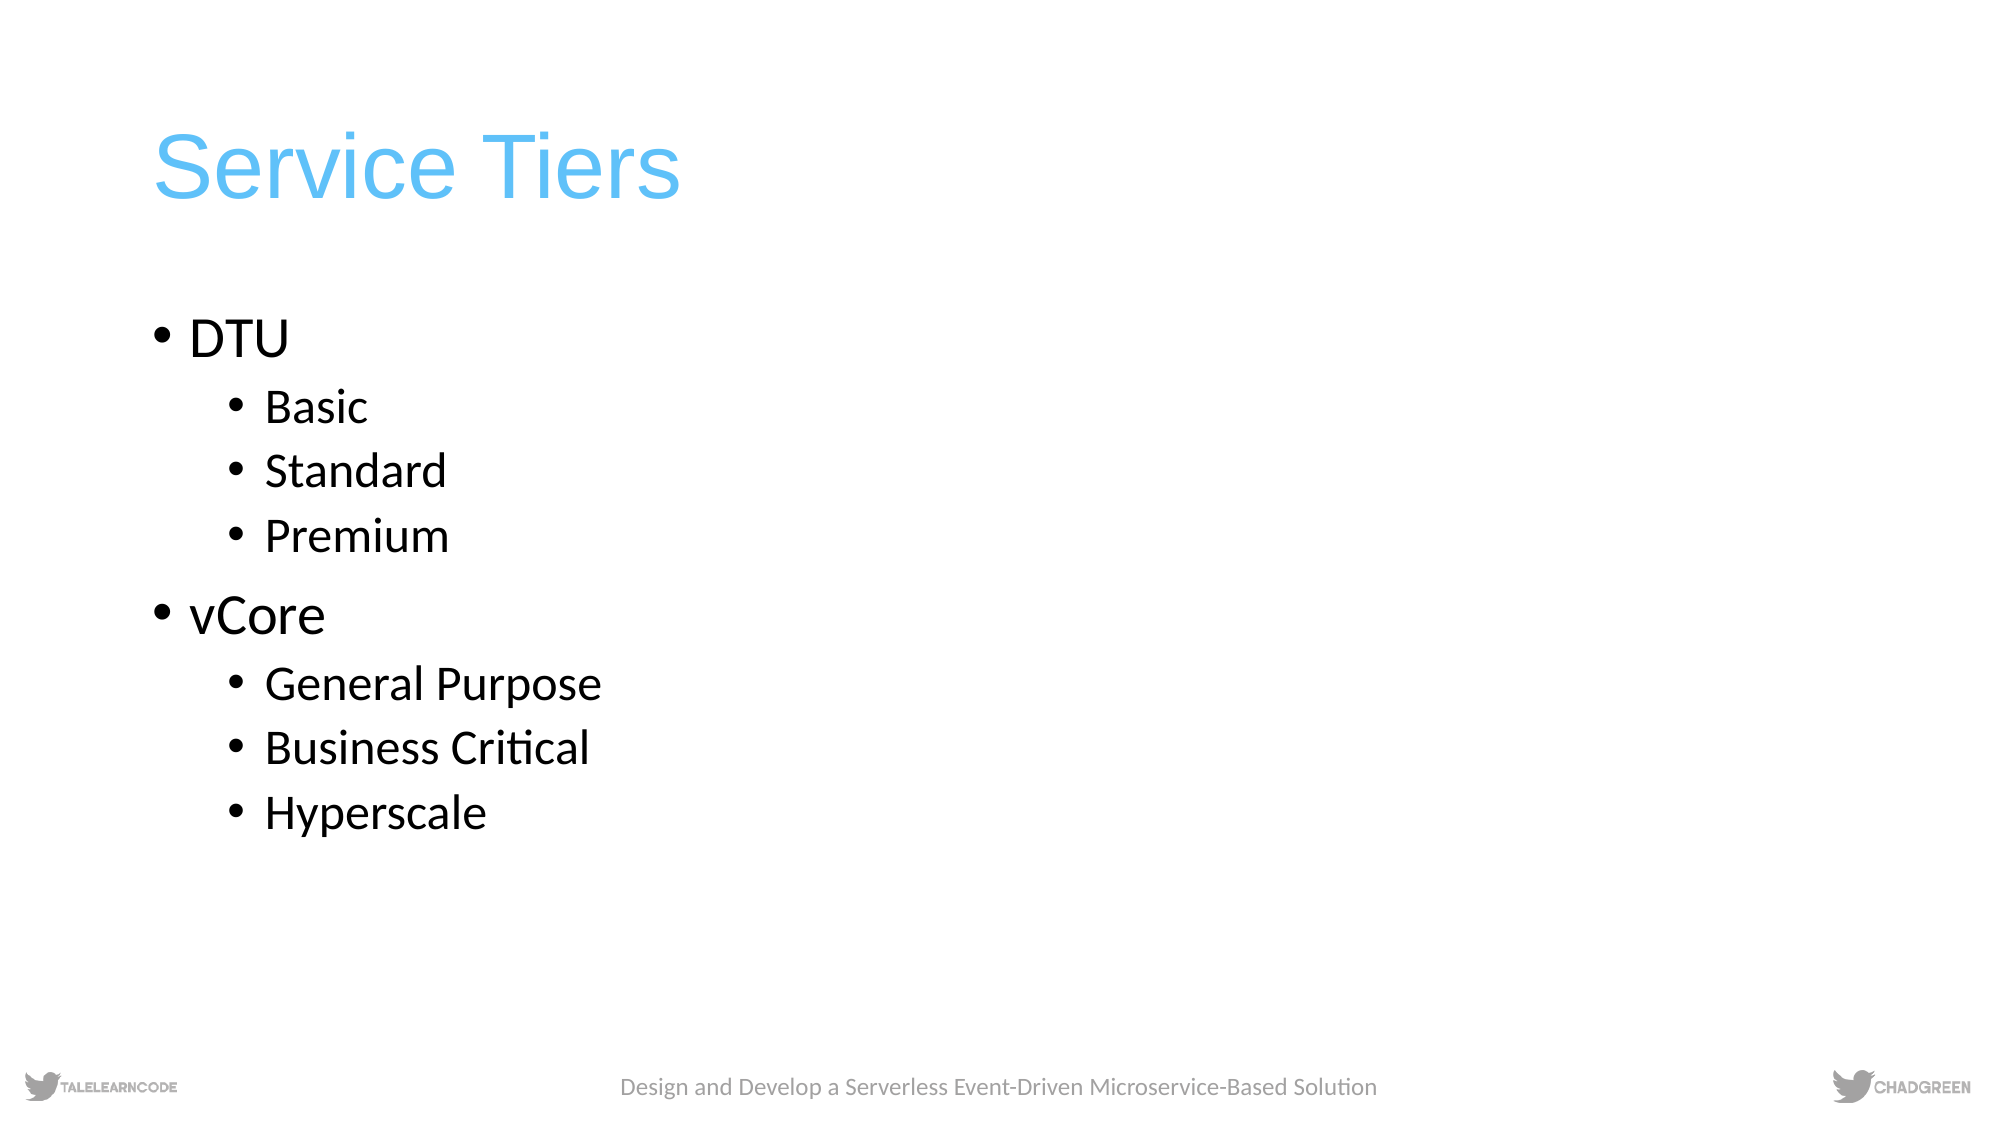

# Service Tiers
DTU
Basic
Standard
Premium
vCore
General Purpose
Business Critical
Hyperscale